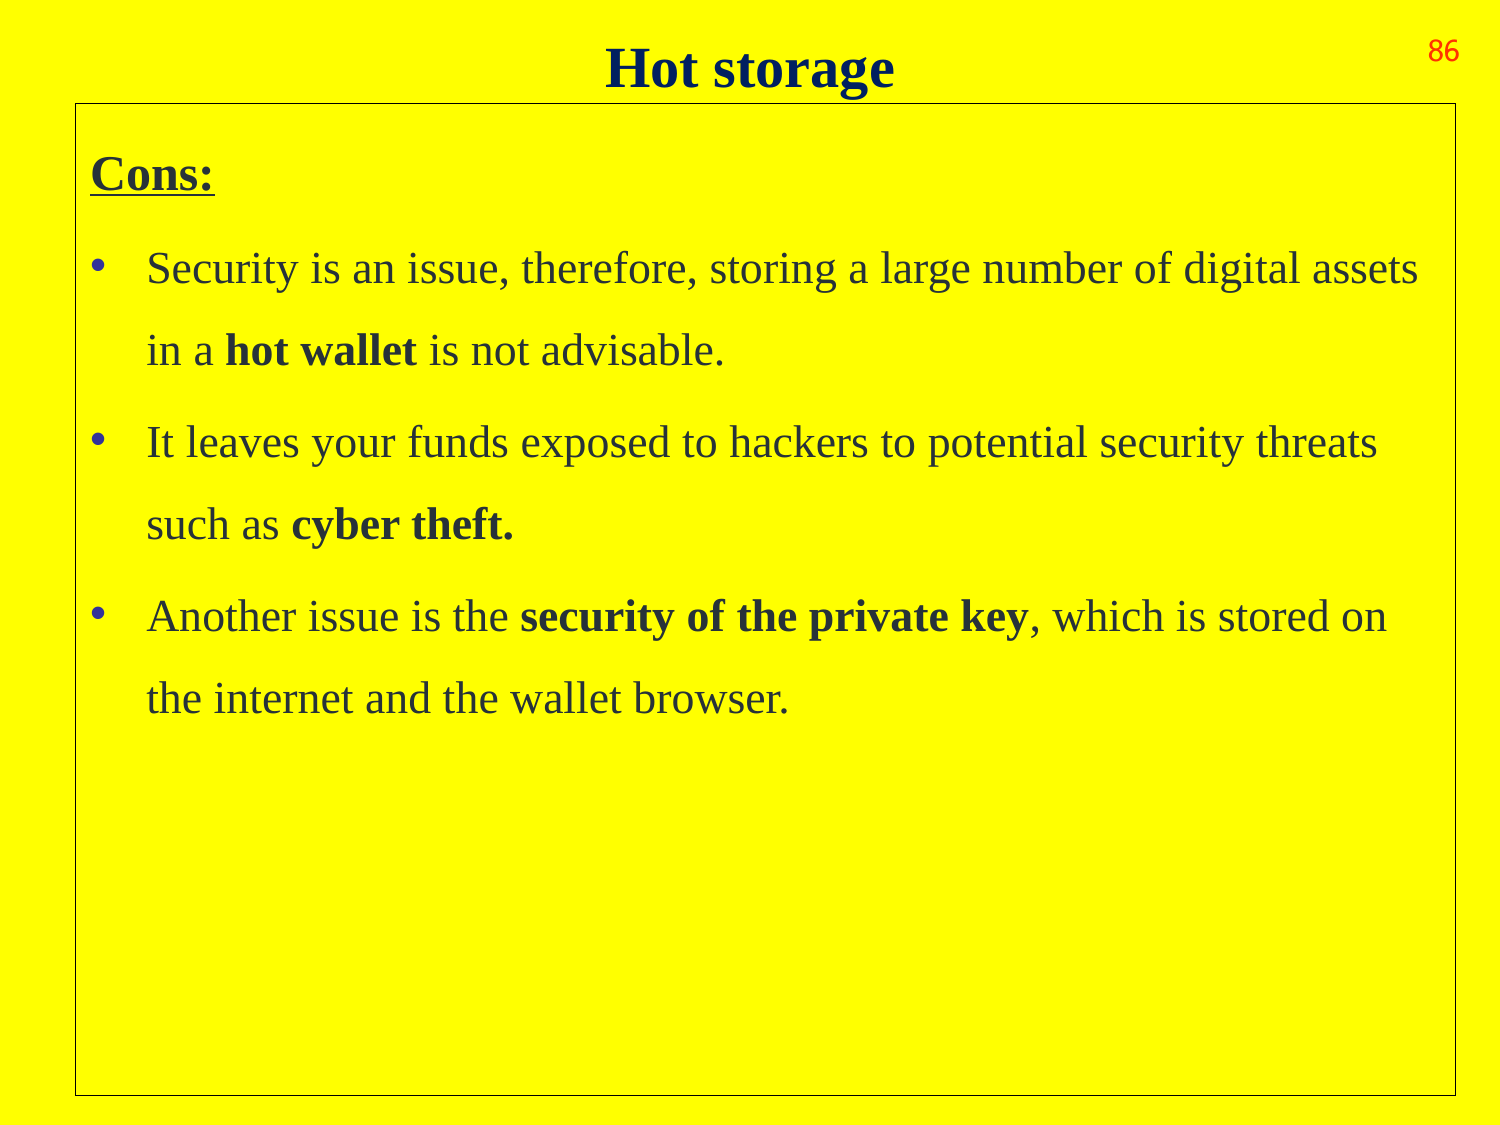

# Hot storage
86
Cons:
Security is an issue, therefore, storing a large number of digital assets in a hot wallet is not advisable.
It leaves your funds exposed to hackers to potential security threats such as cyber theft.
Another issue is the security of the private key, which is stored on the internet and the wallet browser.